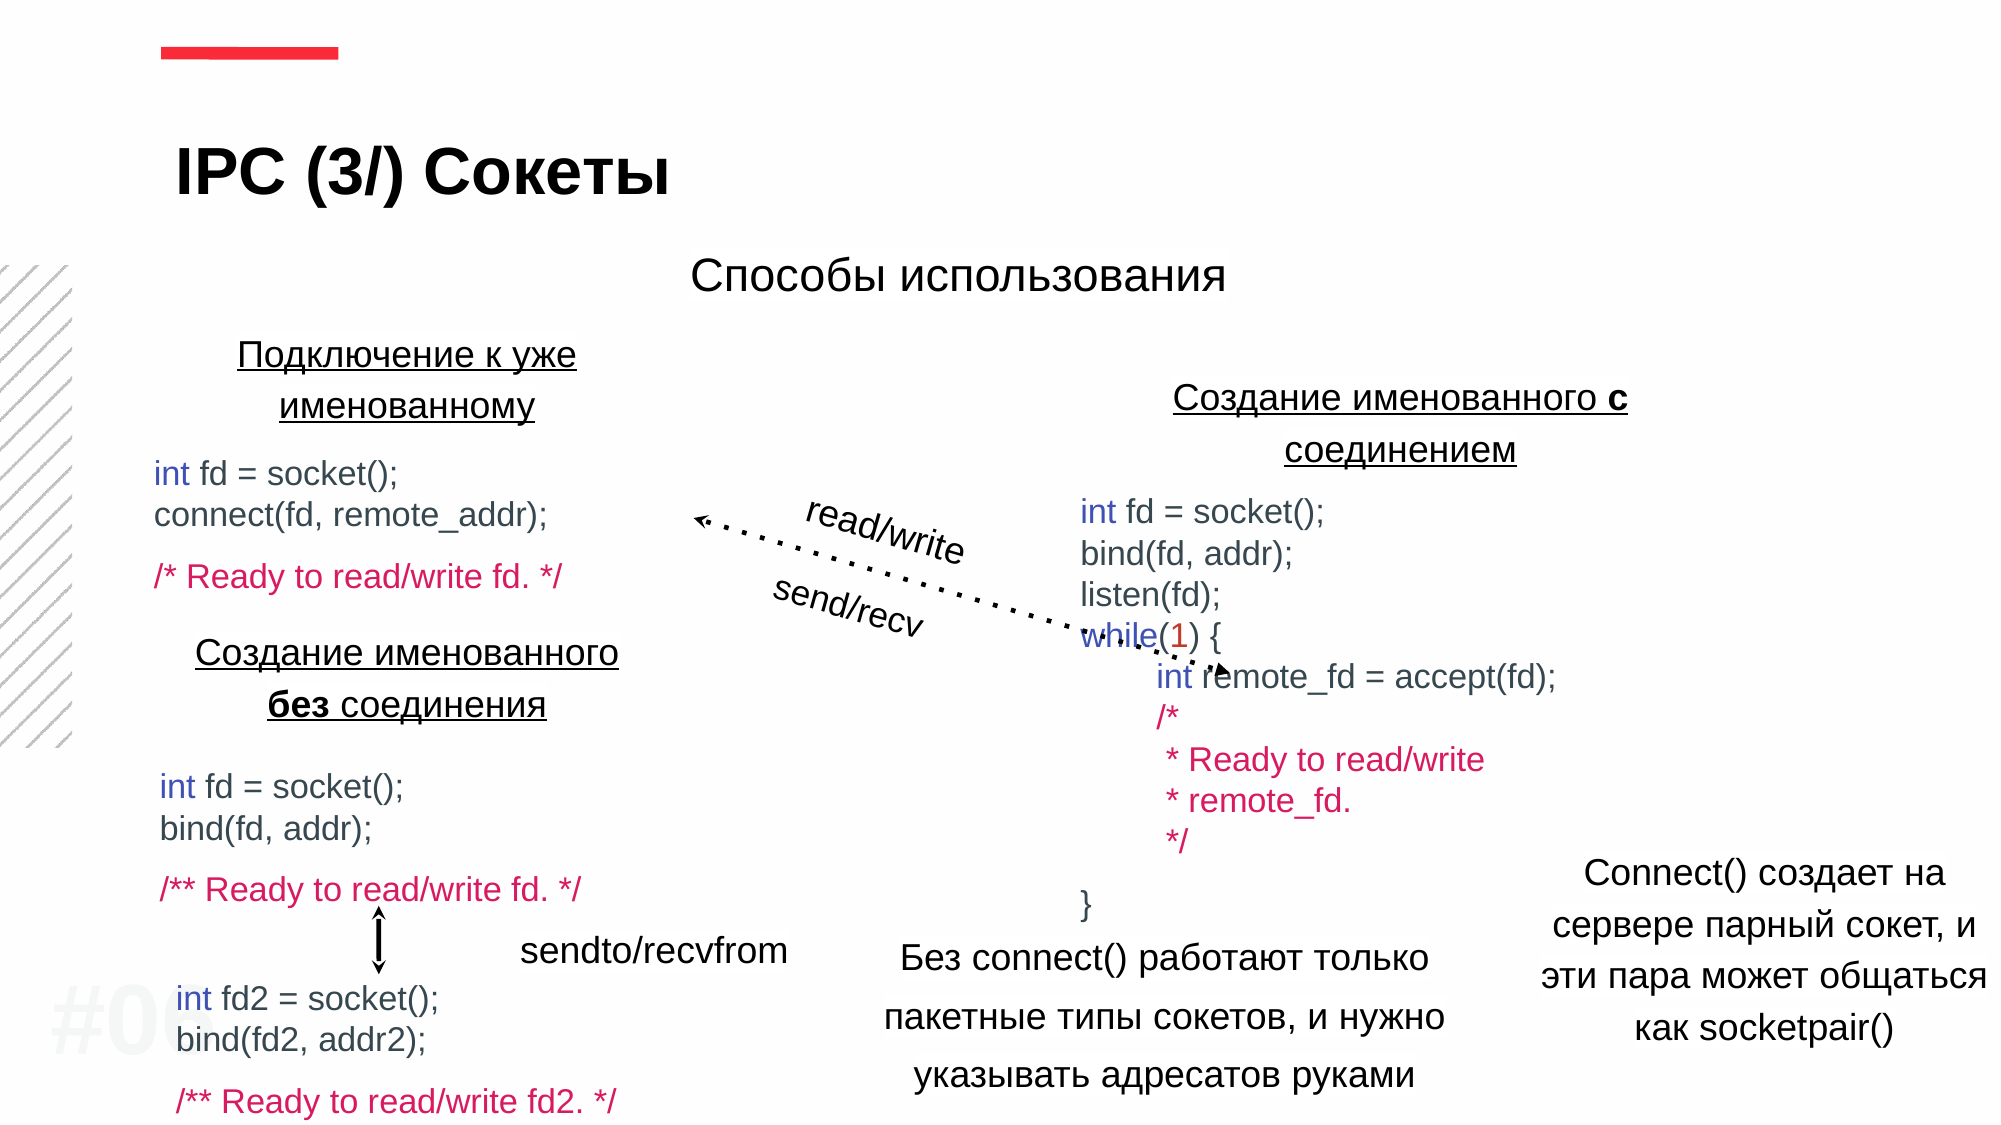

IPC (3/) Сокеты
Способы использования
Подключение к уже именованному
Создание именованного с соединением
int fd = socket();
connect(fd, remote_addr);
/* Ready to read/write fd. */
int fd = socket();
bind(fd, addr);
listen(fd);
while(1) {
        int remote_fd = accept(fd);
        /*
         * Ready to read/write
         * remote_fd.
         */
}
read/write

send/recv
Создание именованного без соединения
int fd = socket();
bind(fd, addr);
/** Ready to read/write fd. */
Connect() создает на сервере парный сокет, и эти пара может общаться как socketpair()
sendto/recvfrom
Без connect() работают только пакетные типы сокетов, и нужно указывать адресатов руками

#06
int fd2 = socket();
bind(fd2, addr2);
/** Ready to read/write fd2. */